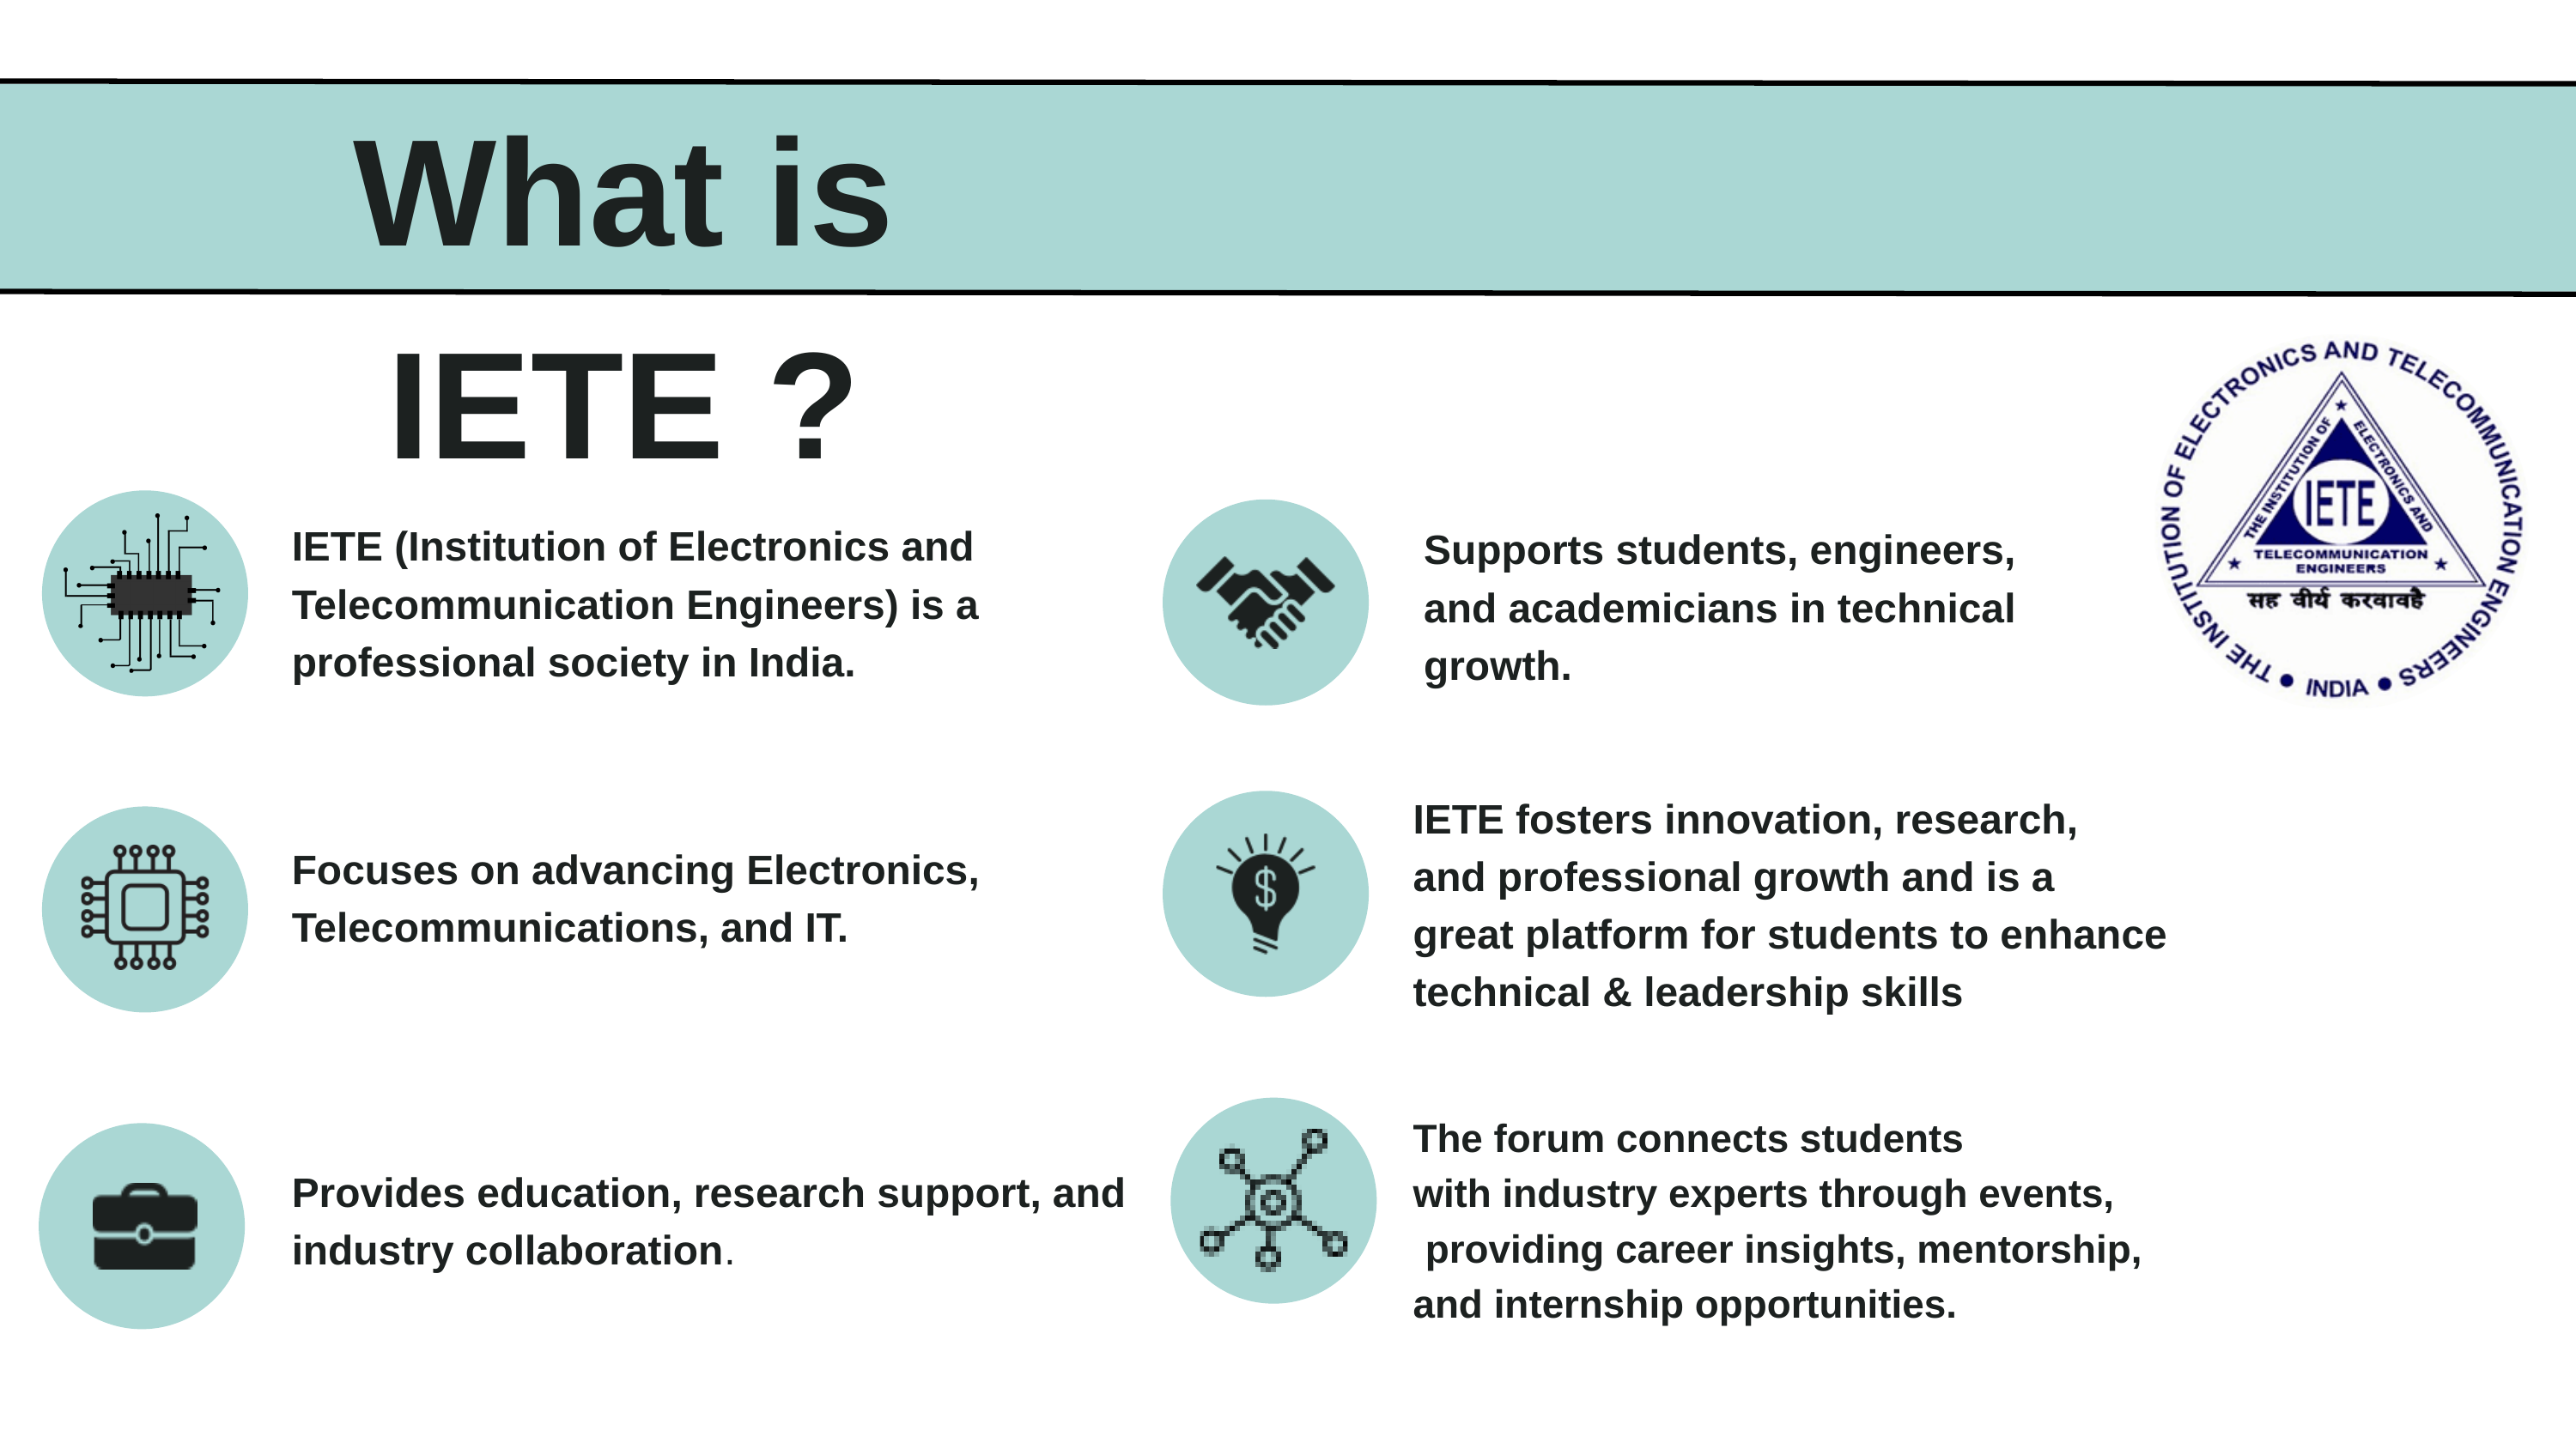

What is IETE ?

IETE (Institution of Electronics and Telecommunication Engineers) is a professional society in India.

Supports students, engineers, and academicians in technical growth.

IETE fosters innovation, research,
and professional growth and is a
great platform for students to enhance
technical & leadership skills

Focuses on advancing Electronics, Telecommunications, and IT.

The forum connects students
with industry experts through events,
providing career insights, mentorship,
and internship opportunities.

Provides education, research support, and industry collaboration.